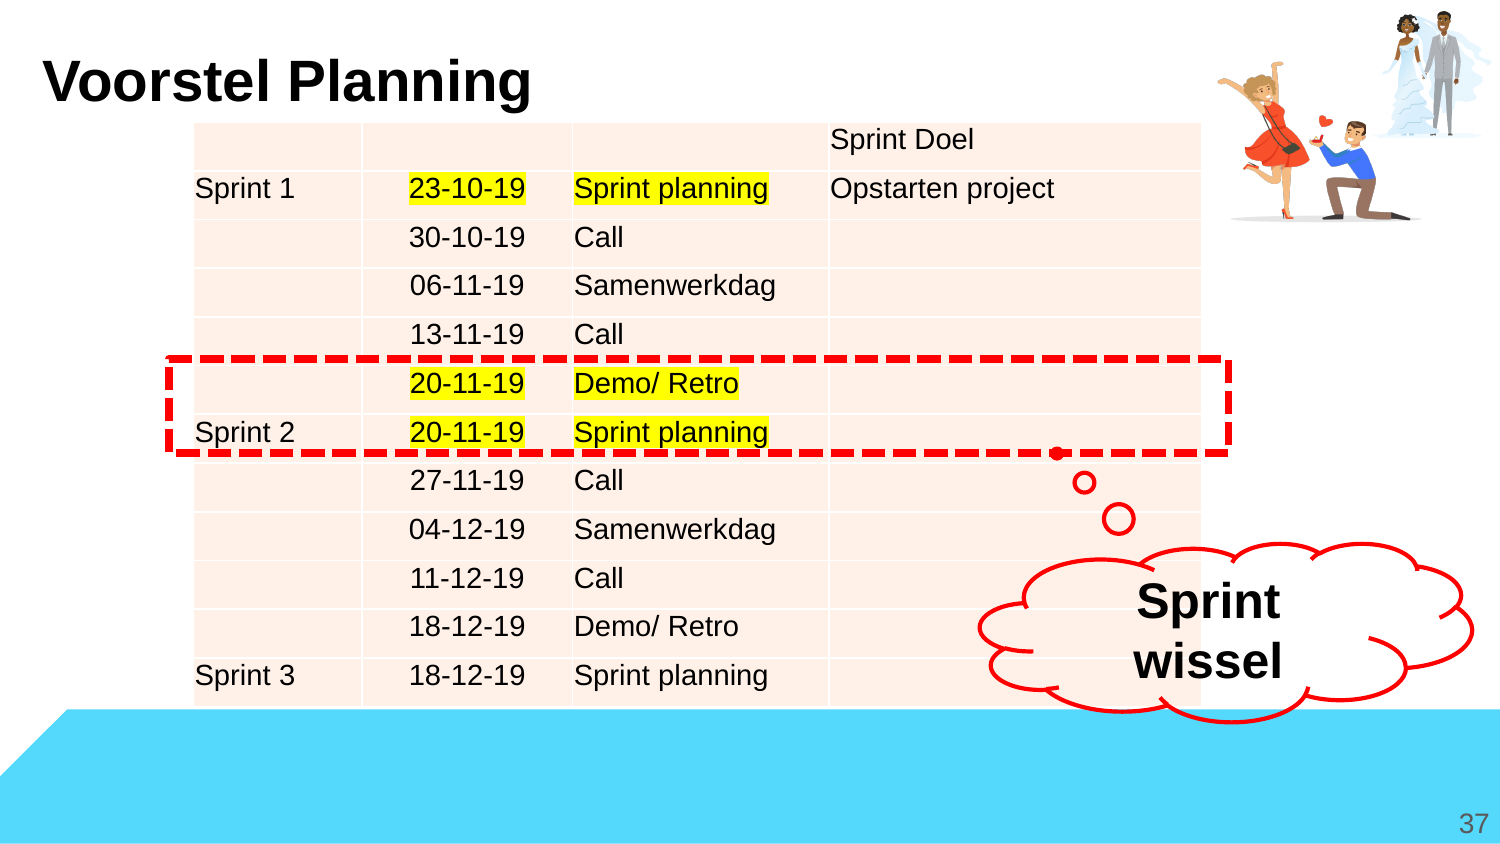

# Voorstel Planning
|  |  |  | Sprint Doel |
| --- | --- | --- | --- |
| Sprint 1 | 23-10-19 | Sprint planning | Opstarten project |
|  | 30-10-19 | Call |  |
|  | 06-11-19 | Samenwerkdag |  |
|  | 13-11-19 | Call |  |
|  | 20-11-19 | Demo/ Retro |  |
| Sprint 2 | 20-11-19 | Sprint planning |  |
|  | 27-11-19 | Call |  |
|  | 04-12-19 | Samenwerkdag |  |
|  | 11-12-19 | Call |  |
|  | 18-12-19 | Demo/ Retro |  |
| Sprint 3 | 18-12-19 | Sprint planning |  |

Sprint wissel